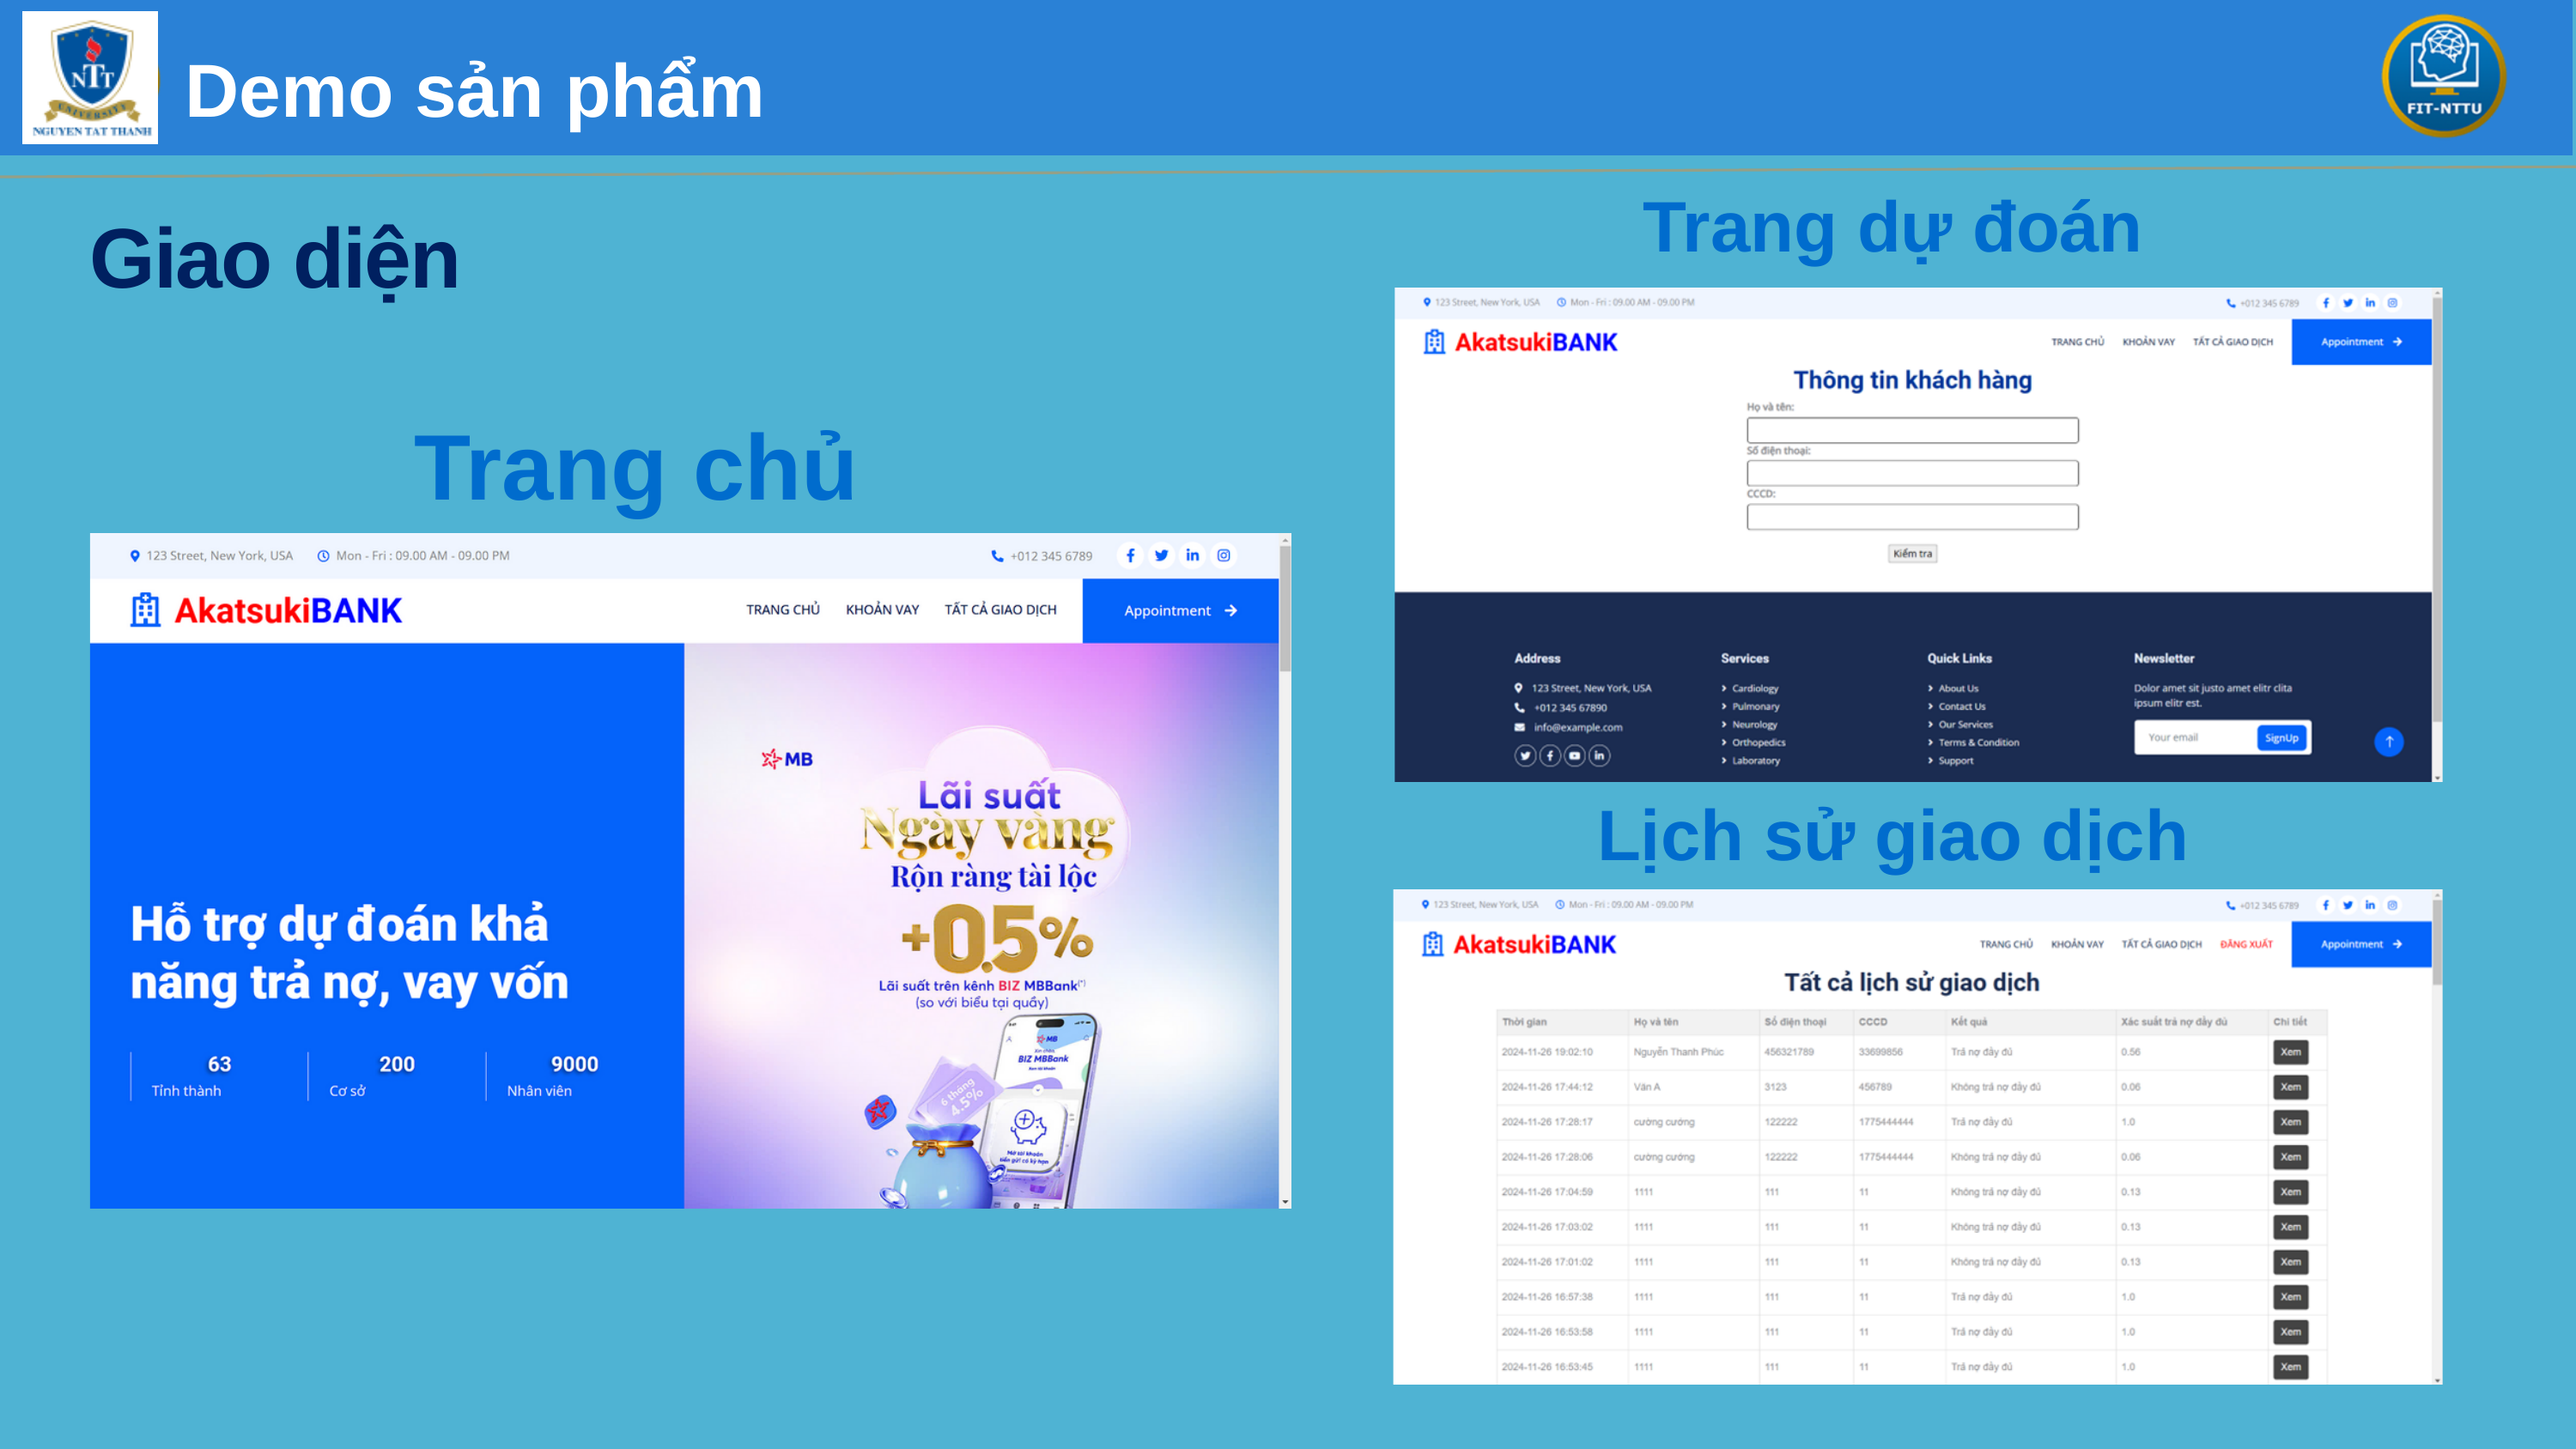

Demo sản phẩm
Trang dự đoán

Giao diện

Trang chủ

Lịch sử giao dịch